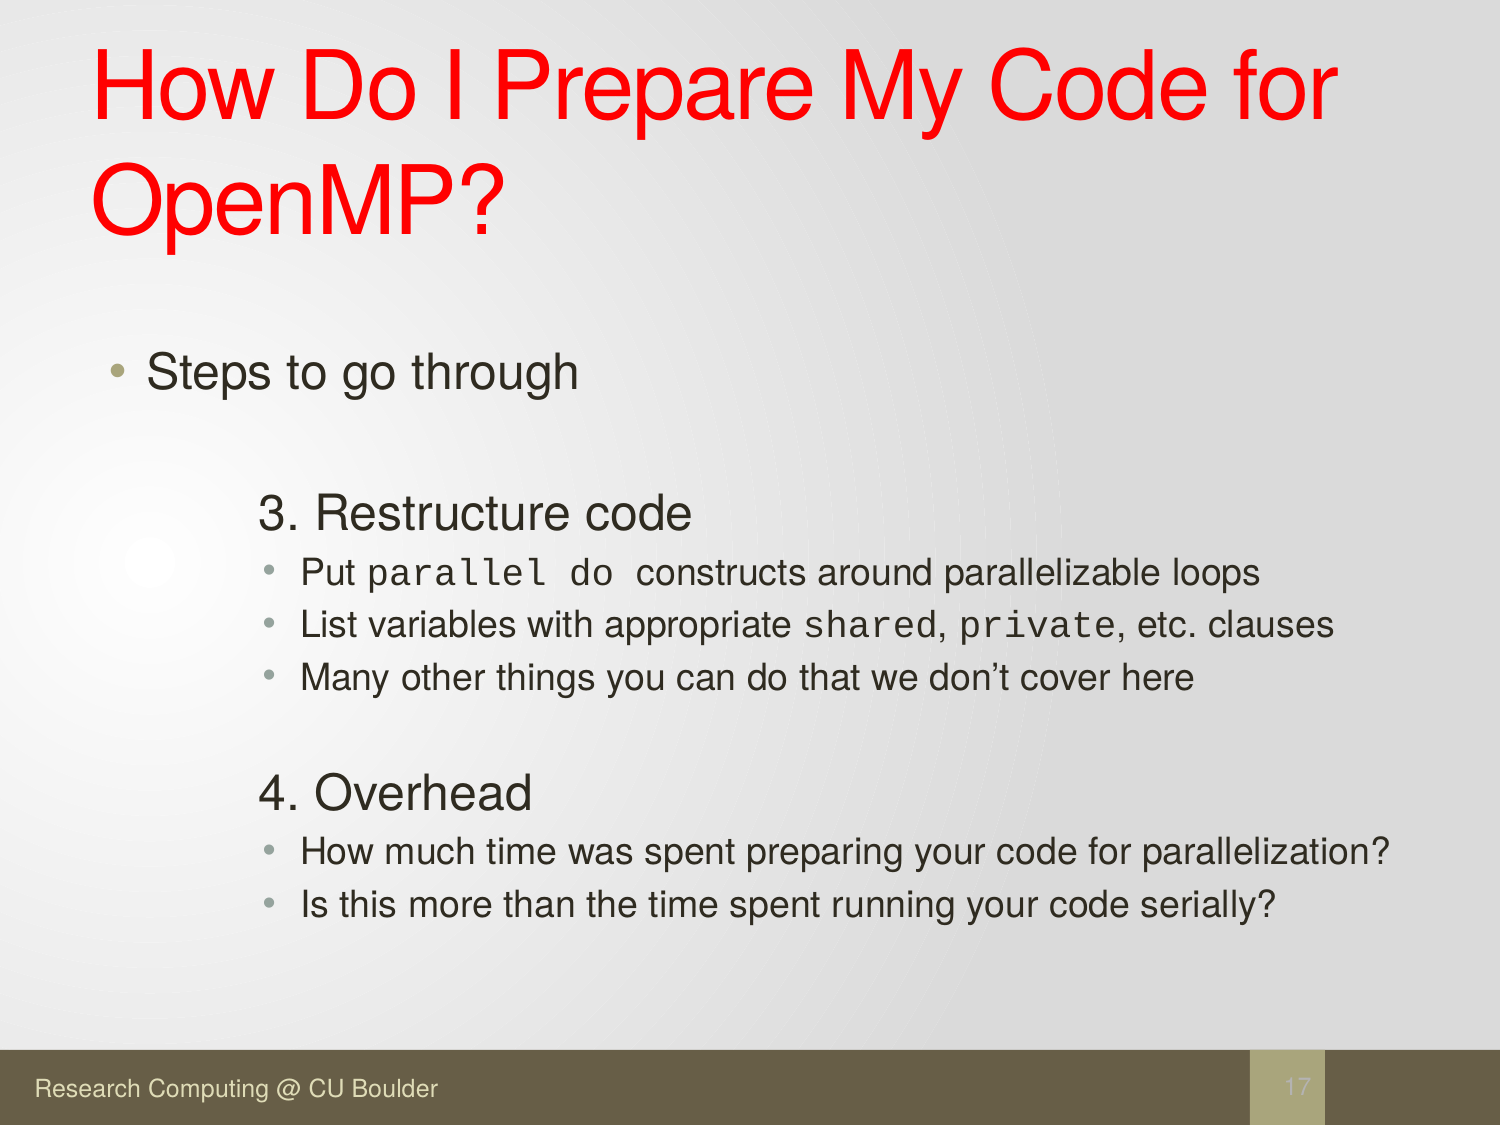

# How Do I Prepare My Code for OpenMP?

Steps to go through

	3. Restructure code
Put parallel do constructs around parallelizable loops
List variables with appropriate shared, private, etc. clauses
Many other things you can do that we don’t cover here

	4. Overhead
How much time was spent preparing your code for parallelization?
Is this more than the time spent running your code serially?
17